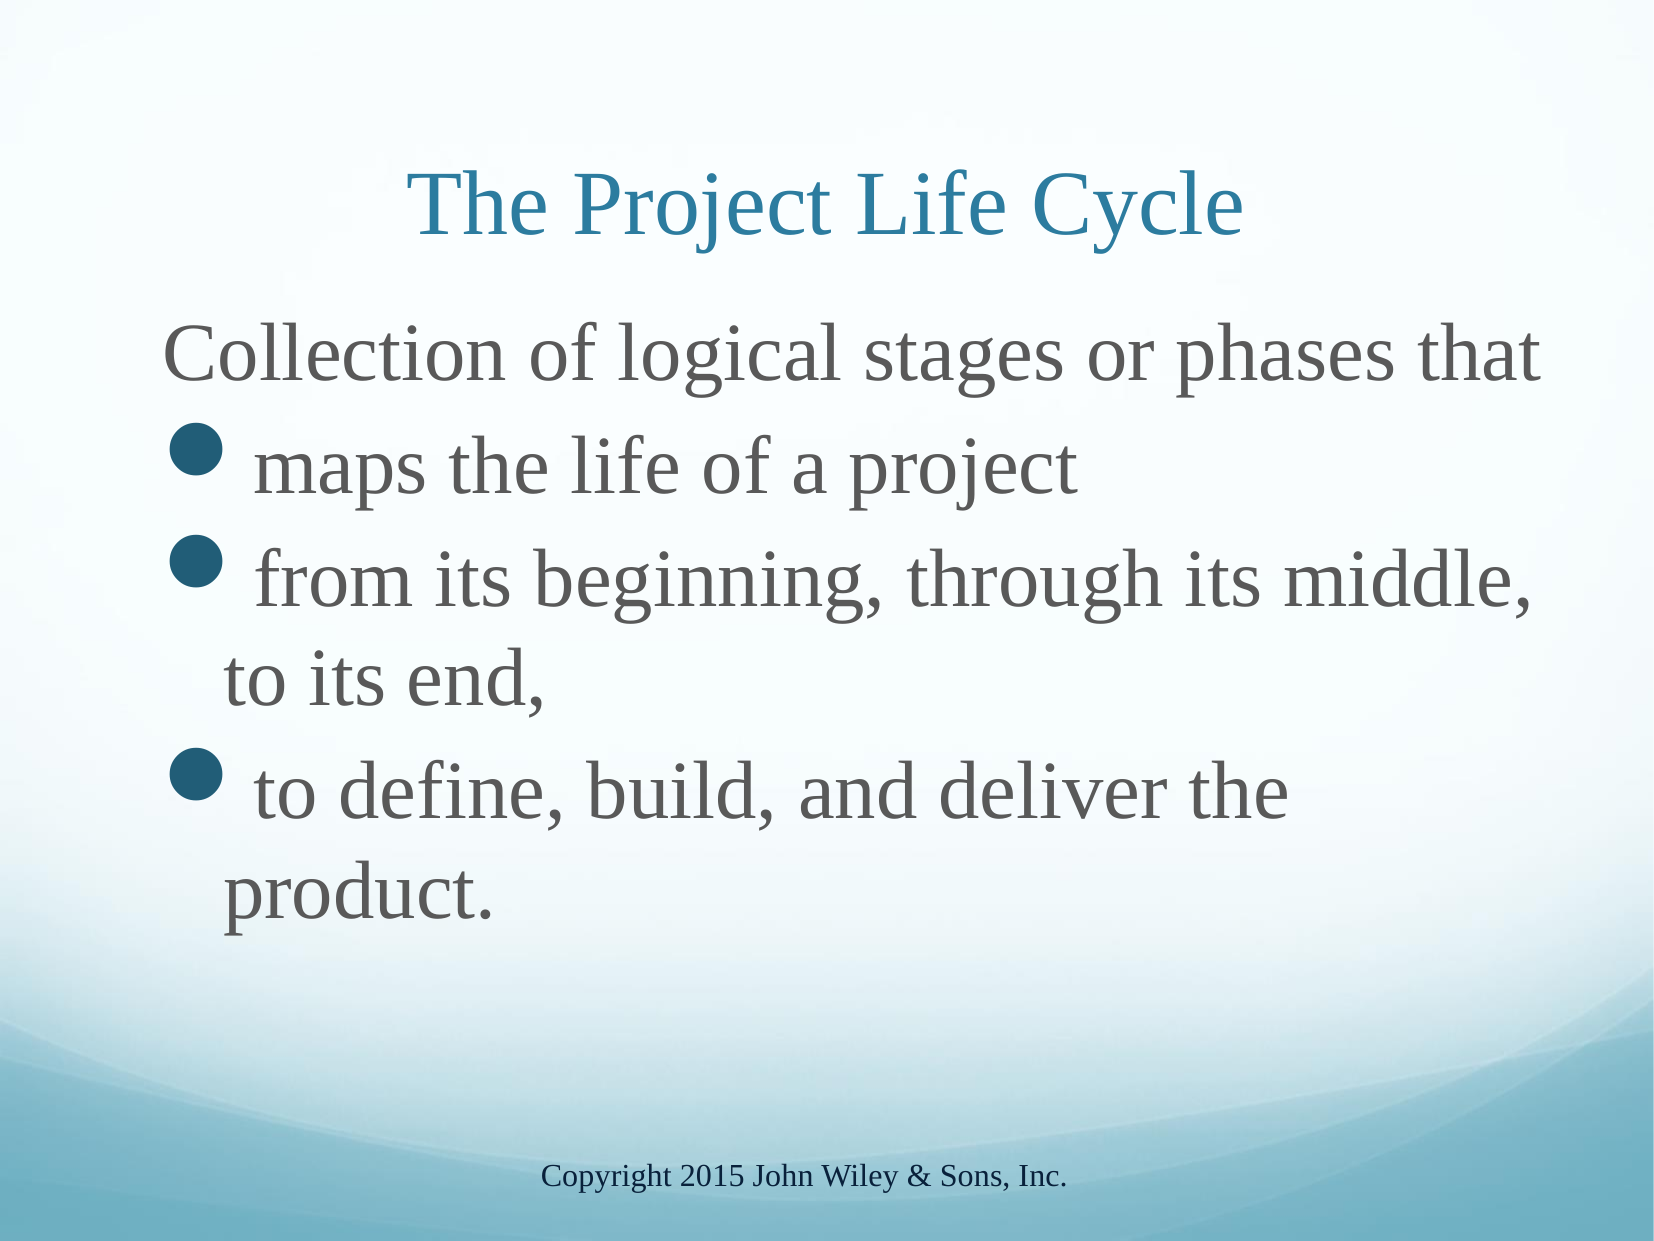

# The Project Life Cycle
Collection of logical stages or phases that
maps the life of a project
from its beginning, through its middle, to its end,
to define, build, and deliver the product.

Copyright 2015 John Wiley & Sons, Inc.